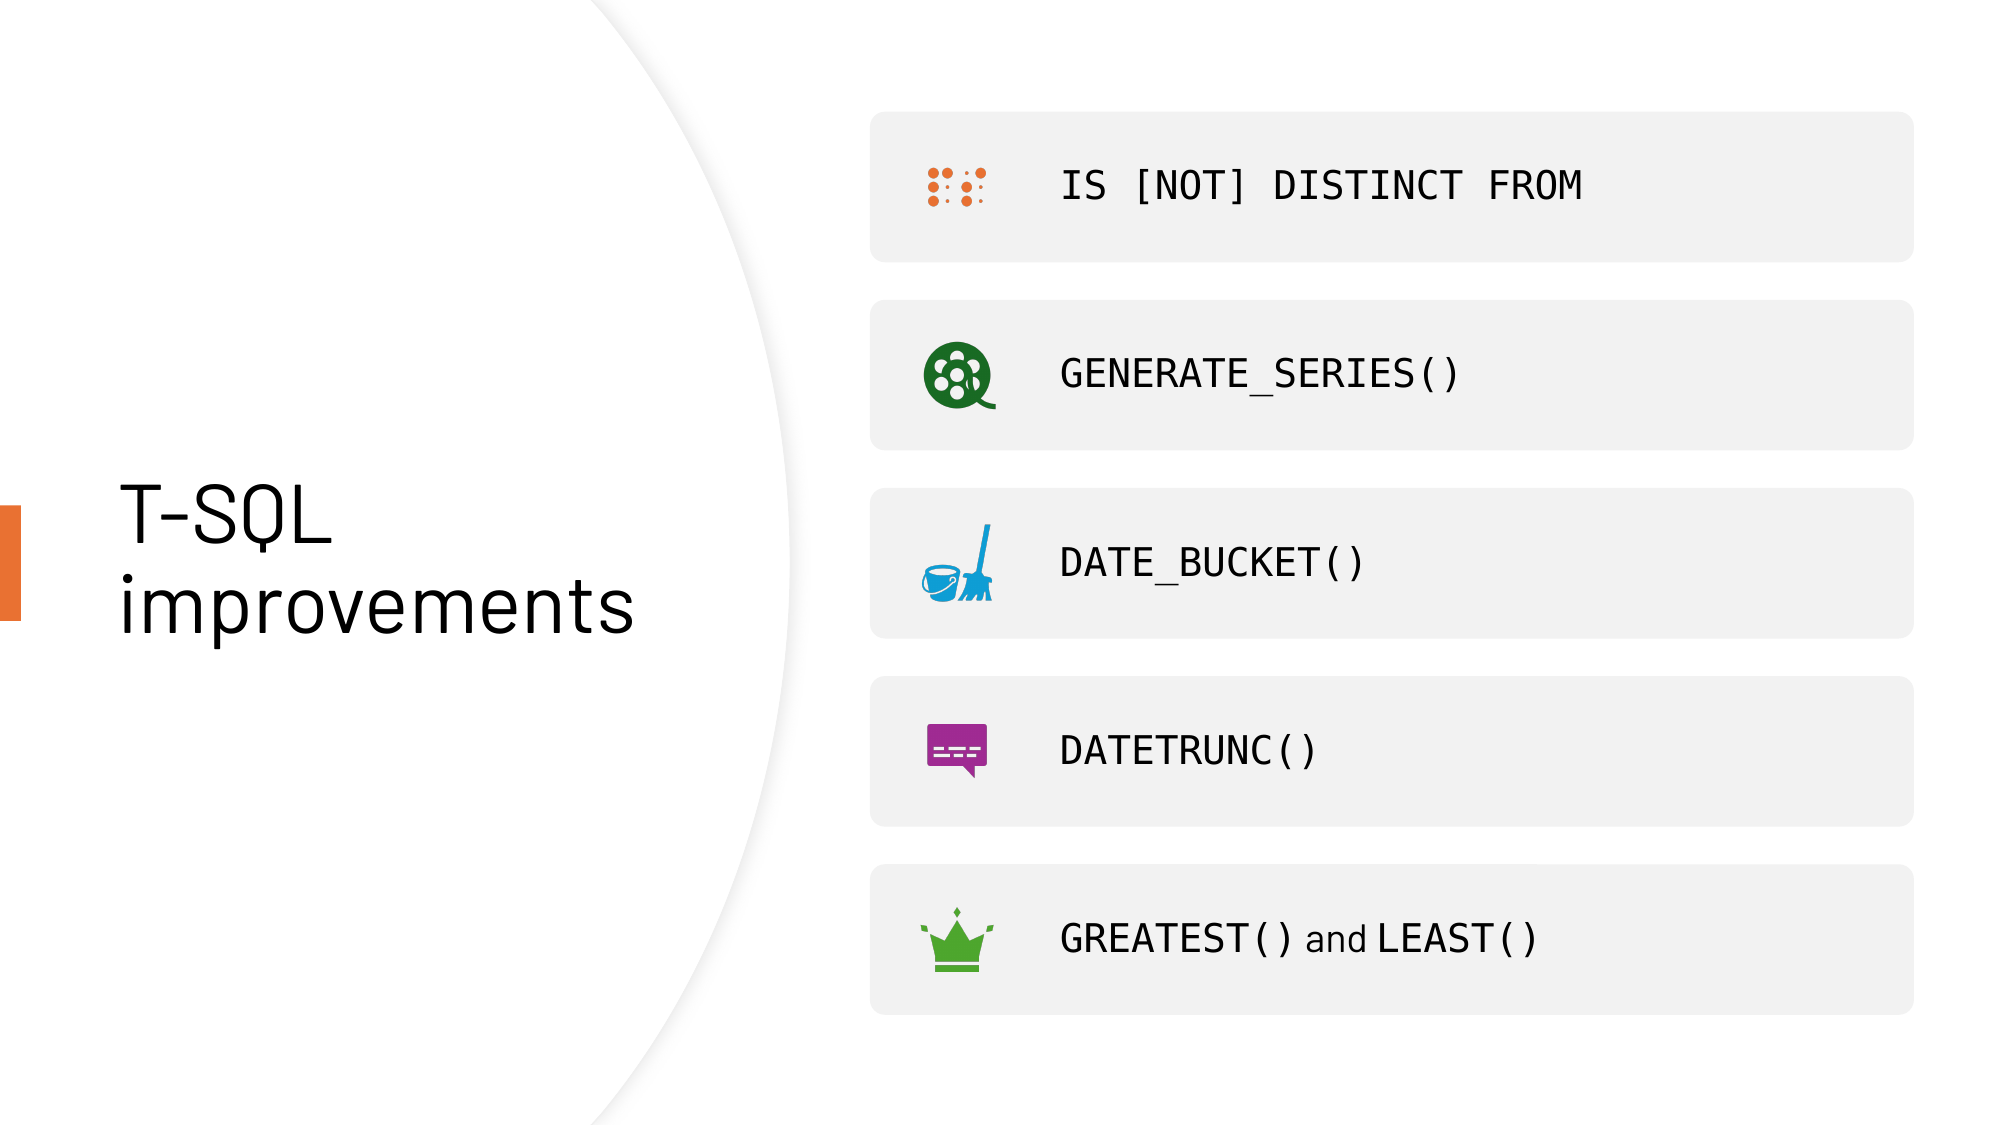

IS [NOT] DISTINCT FROM
GENERATE_SERIES()
DATE_BUCKET()
DATETRUNC()
GREATEST() and LEAST()
# T-SQL improvements